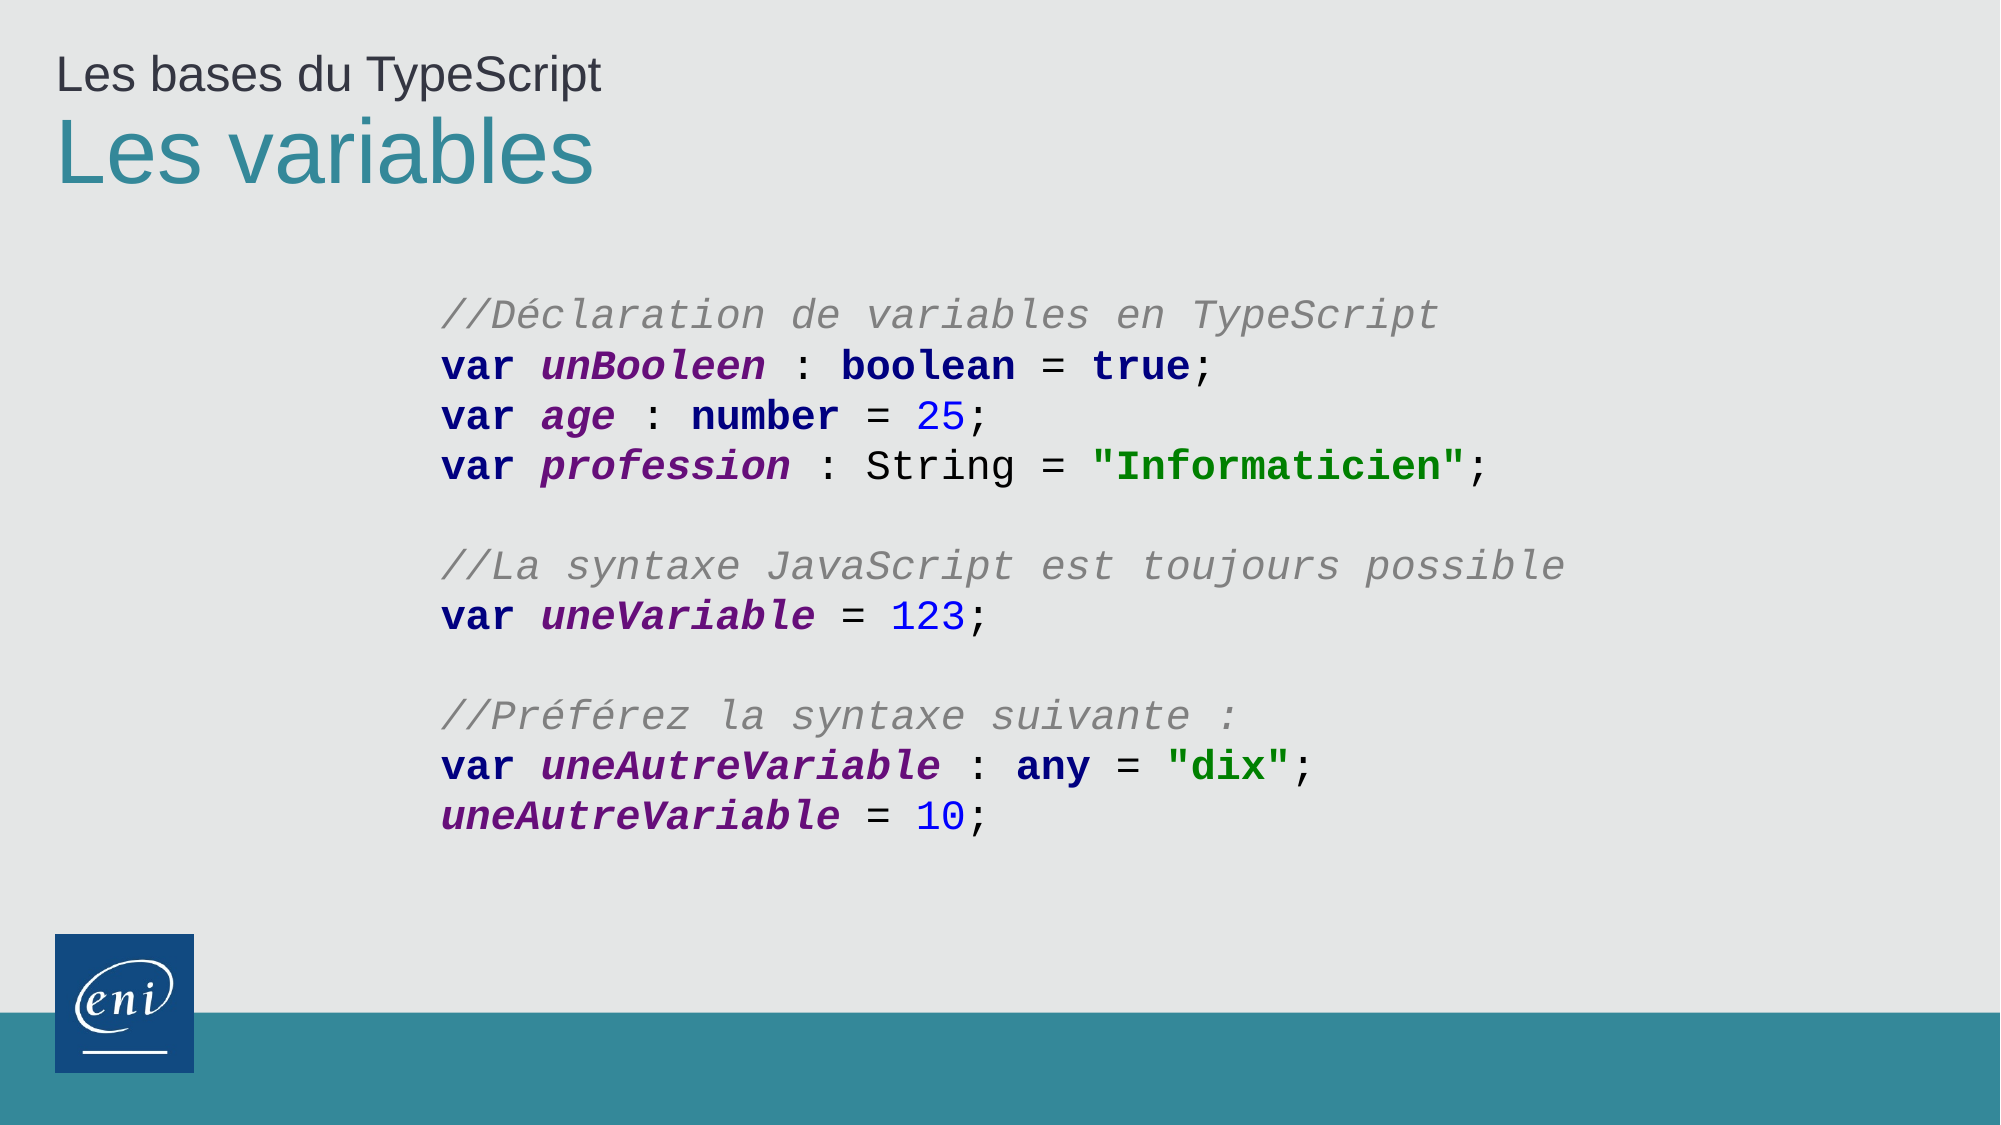

Les bases du TypeScript
# Les variables
//Déclaration de variables en TypeScript
var unBooleen : boolean = true;
var age : number = 25;
var profession : String = "Informaticien";
//La syntaxe JavaScript est toujours possible
var uneVariable = 123;
//Préférez la syntaxe suivante :
var uneAutreVariable : any = "dix";
uneAutreVariable = 10;